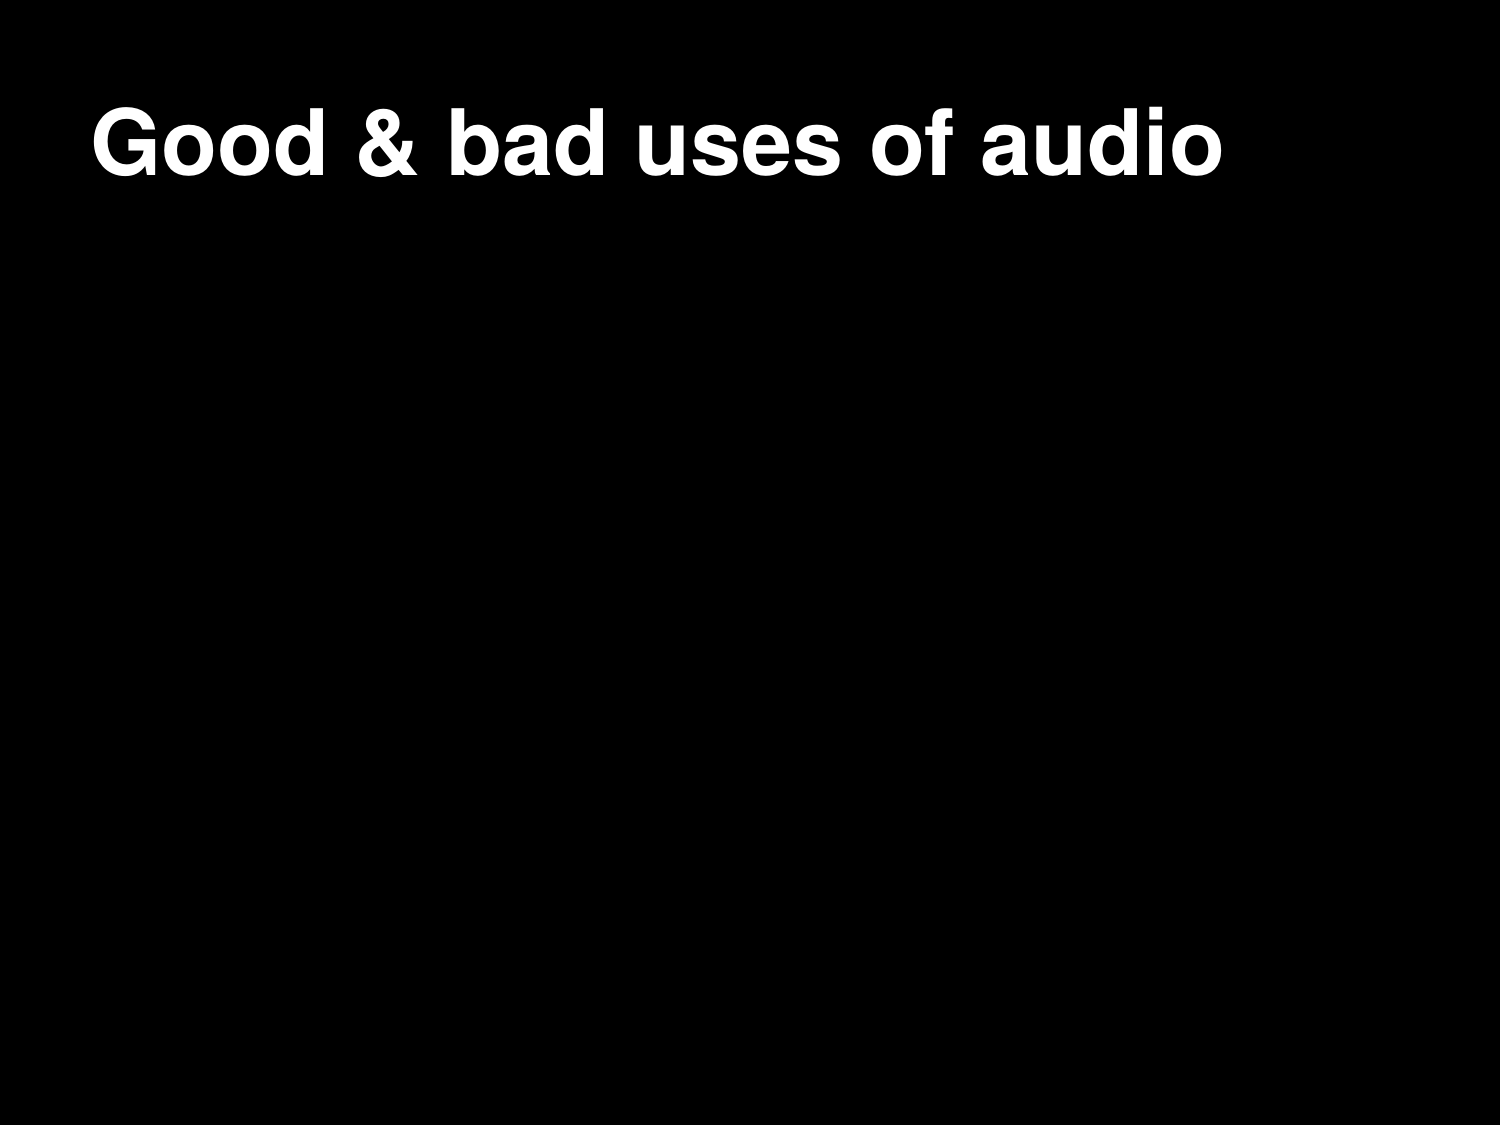

# Good & bad uses of audio